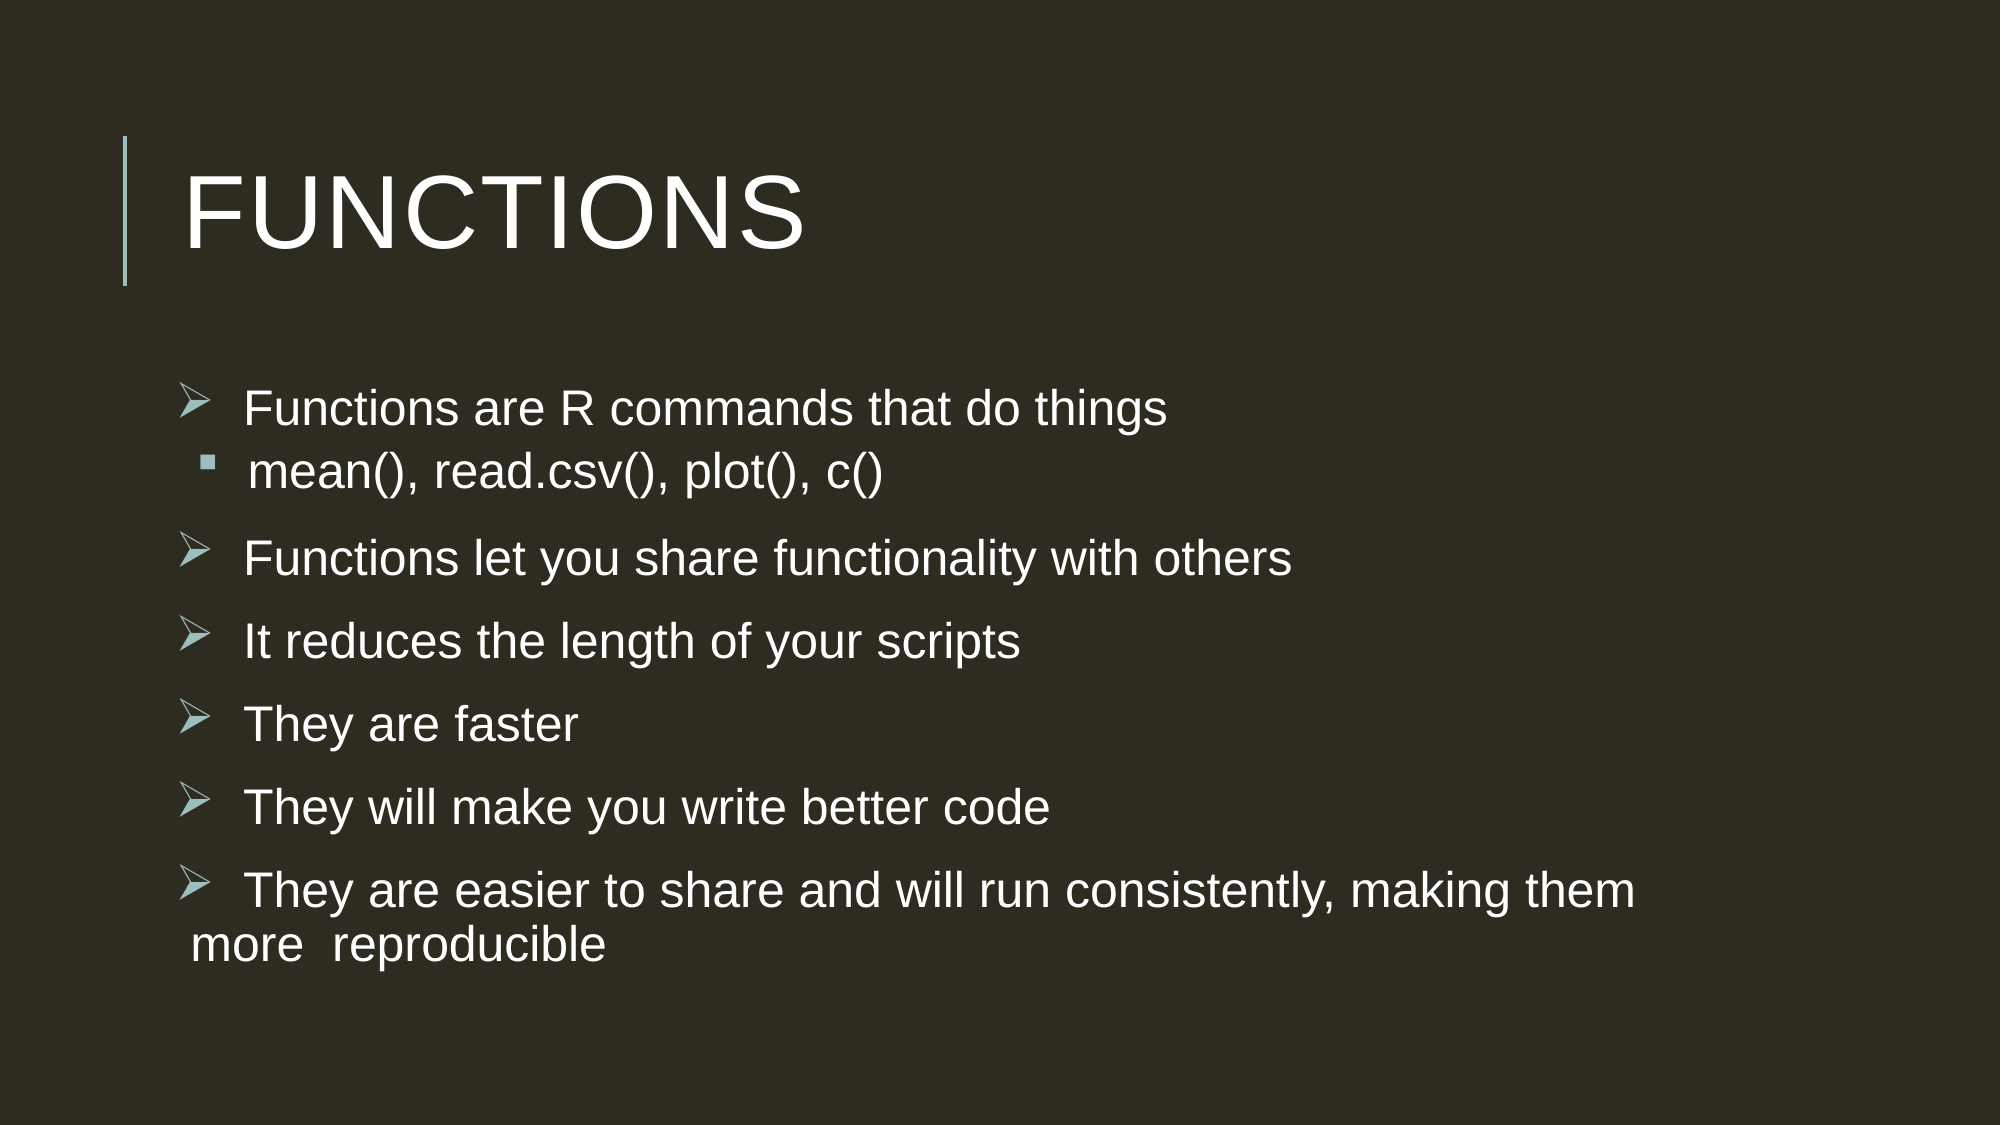

# Functions
  Functions are R commands that do things
  mean(), read.csv(), plot(), c()
  Functions let you share functionality with others
  It reduces the length of your scripts
  They are faster
  They will make you write better code
  They are easier to share and will run consistently, making them more  reproducible